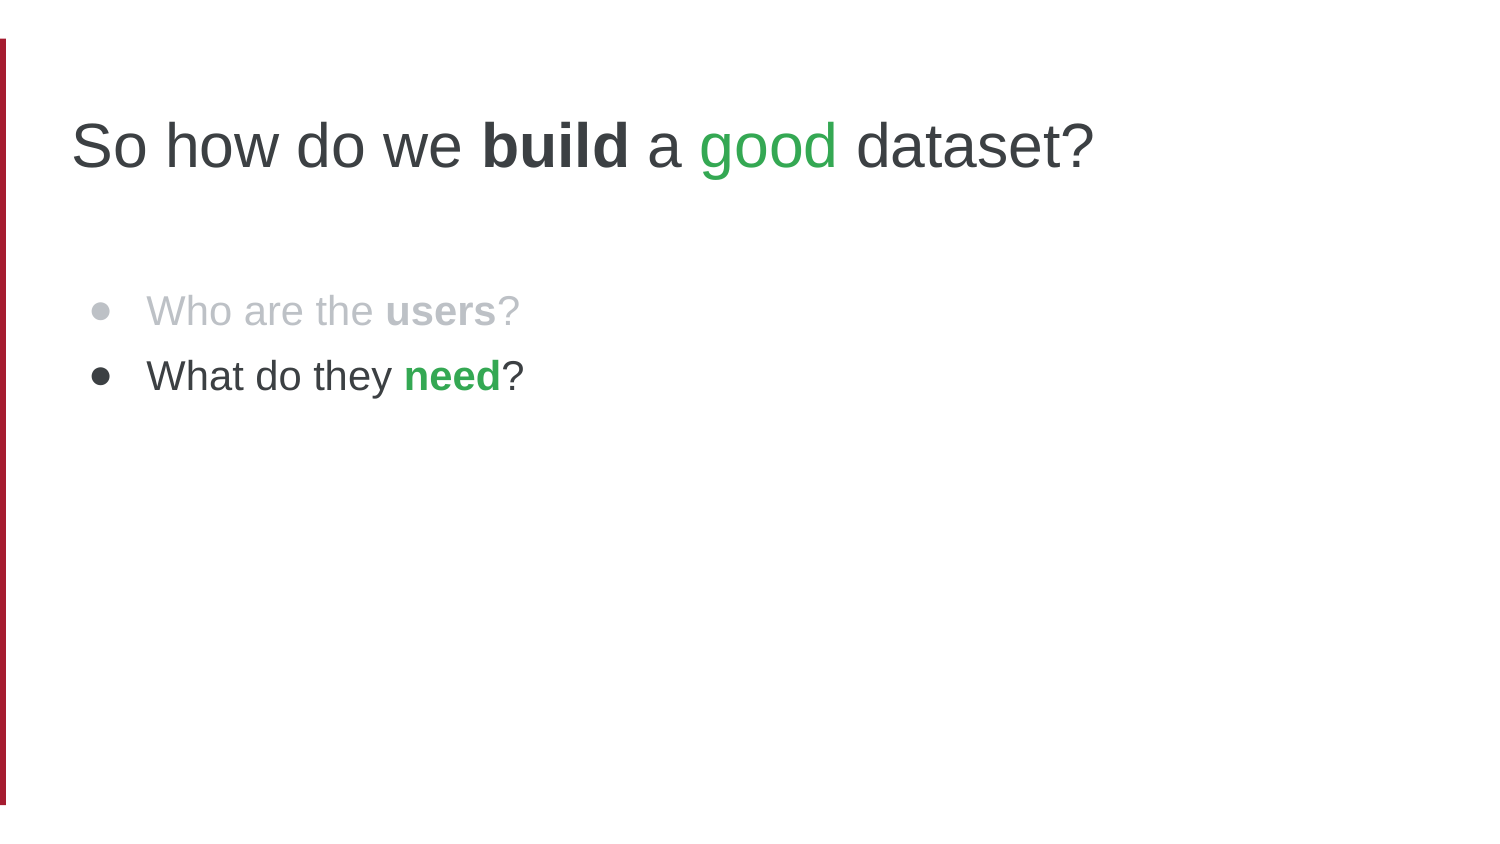

# So how do we build a good dataset?
Who are the users?
What do they need?